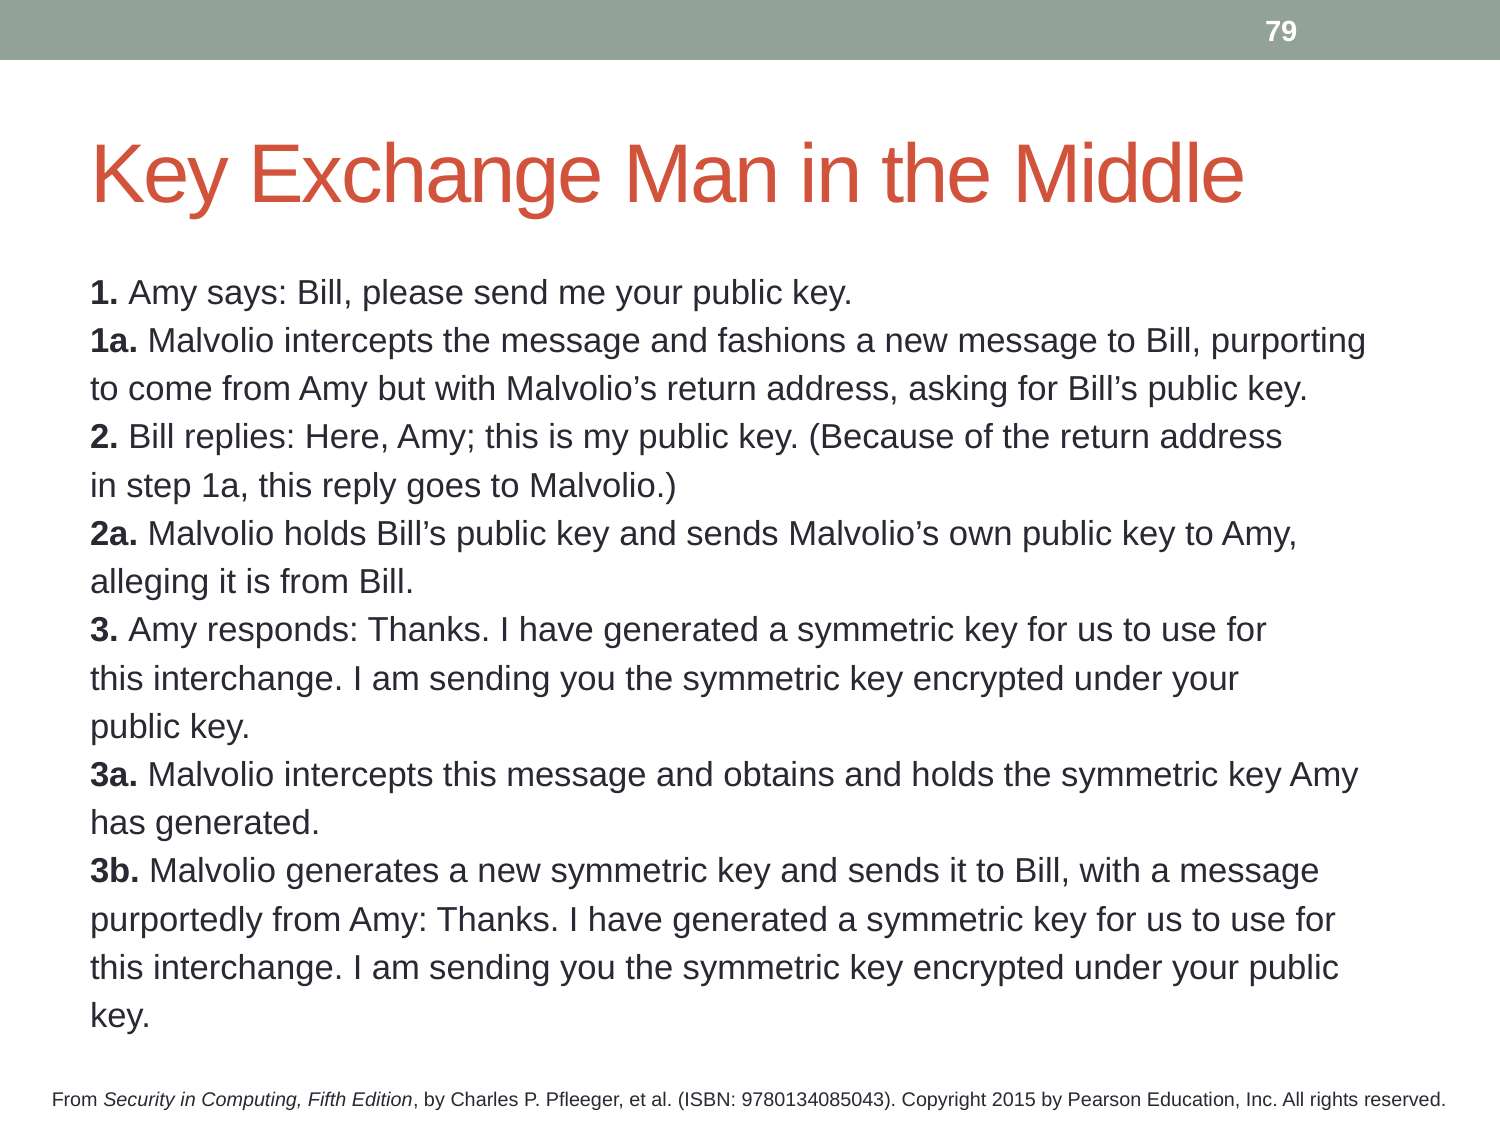

79
# Key Exchange Man in the Middle
1. Amy says: Bill, please send me your public key.
1a. Malvolio intercepts the message and fashions a new message to Bill, purporting
to come from Amy but with Malvolio’s return address, asking for Bill’s public key.
2. Bill replies: Here, Amy; this is my public key. (Because of the return address
in step 1a, this reply goes to Malvolio.)
2a. Malvolio holds Bill’s public key and sends Malvolio’s own public key to Amy,
alleging it is from Bill.
3. Amy responds: Thanks. I have generated a symmetric key for us to use for
this interchange. I am sending you the symmetric key encrypted under your
public key.
3a. Malvolio intercepts this message and obtains and holds the symmetric key Amy
has generated.
3b. Malvolio generates a new symmetric key and sends it to Bill, with a message
purportedly from Amy: Thanks. I have generated a symmetric key for us to use for
this interchange. I am sending you the symmetric key encrypted under your public
key.

From Security in Computing, Fifth Edition, by Charles P. Pfleeger, et al. (ISBN: 9780134085043). Copyright 2015 by Pearson Education, Inc. All rights reserved.